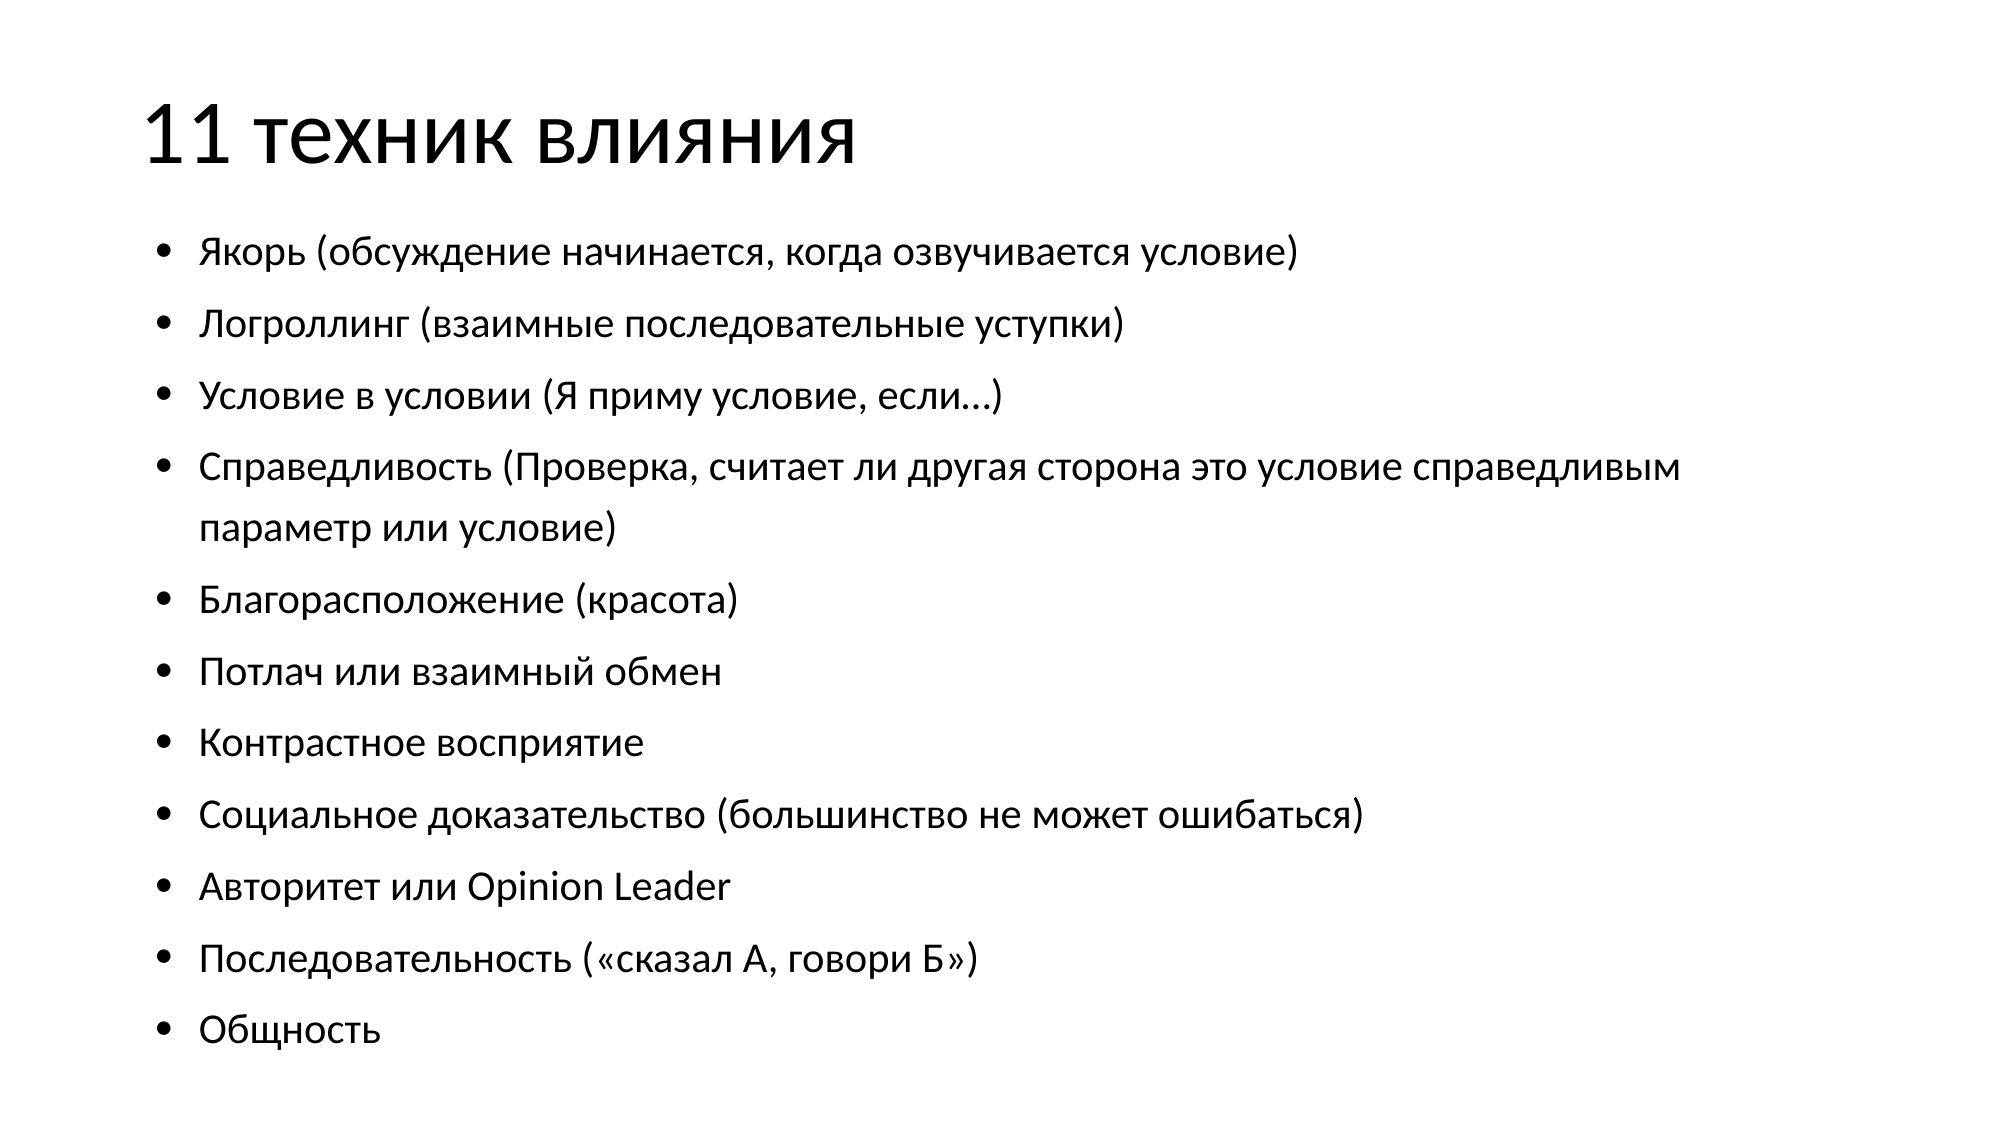

# 11 техник влияния
Якорь (обсуждение начинается, когда озвучивается условие)
Логроллинг (взаимные последовательные уступки)
Условие в условии (Я приму условие, если…)
Справедливость (Проверка, считает ли другая сторона это условие справедливым параметр или условие)
Благорасположение (красота)
Потлач или взаимный обмен
Контрастное восприятие
Социальное доказательство (большинство не может ошибаться)
Авторитет или Opinion Leader
Последовательность («сказал А, говори Б»)
Общность